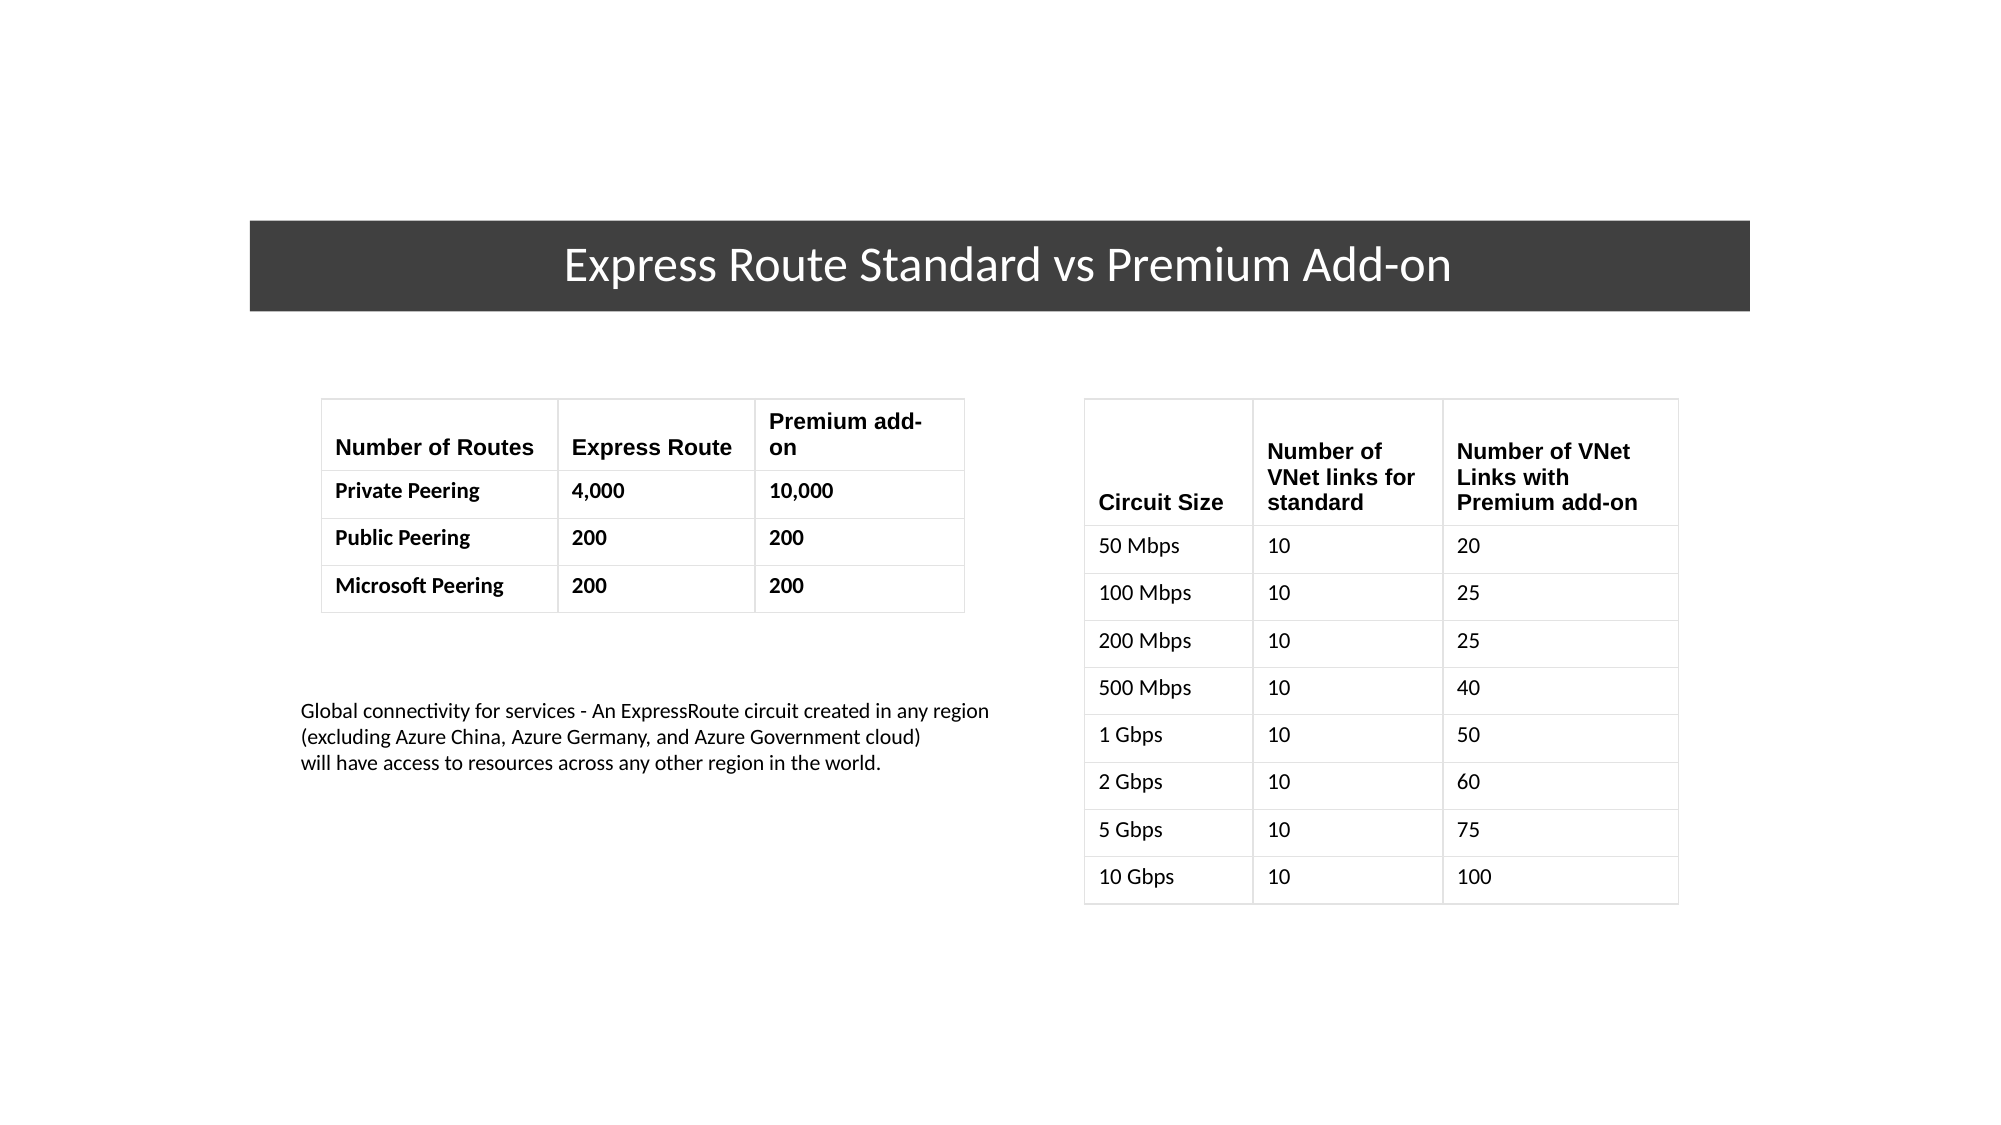

# Express Route Standard vs Premium Add-on

| Number of Routes | Express Route | Premium add-on |
| --- | --- | --- |
| Private Peering | 4,000 | 10,000 |
| Public Peering | 200 | 200 |
| Microsoft Peering | 200 | 200 |
| Circuit Size | Number of VNet links for standard | Number of VNet Links with Premium add-on |
| --- | --- | --- |
| 50 Mbps | 10 | 20 |
| 100 Mbps | 10 | 25 |
| 200 Mbps | 10 | 25 |
| 500 Mbps | 10 | 40 |
| 1 Gbps | 10 | 50 |
| 2 Gbps | 10 | 60 |
| 5 Gbps | 10 | 75 |
| 10 Gbps | 10 | 100 |
Global connectivity for services - An ExpressRoute circuit created in any region
(excluding Azure China, Azure Germany, and Azure Government cloud)
will have access to resources across any other region in the world.